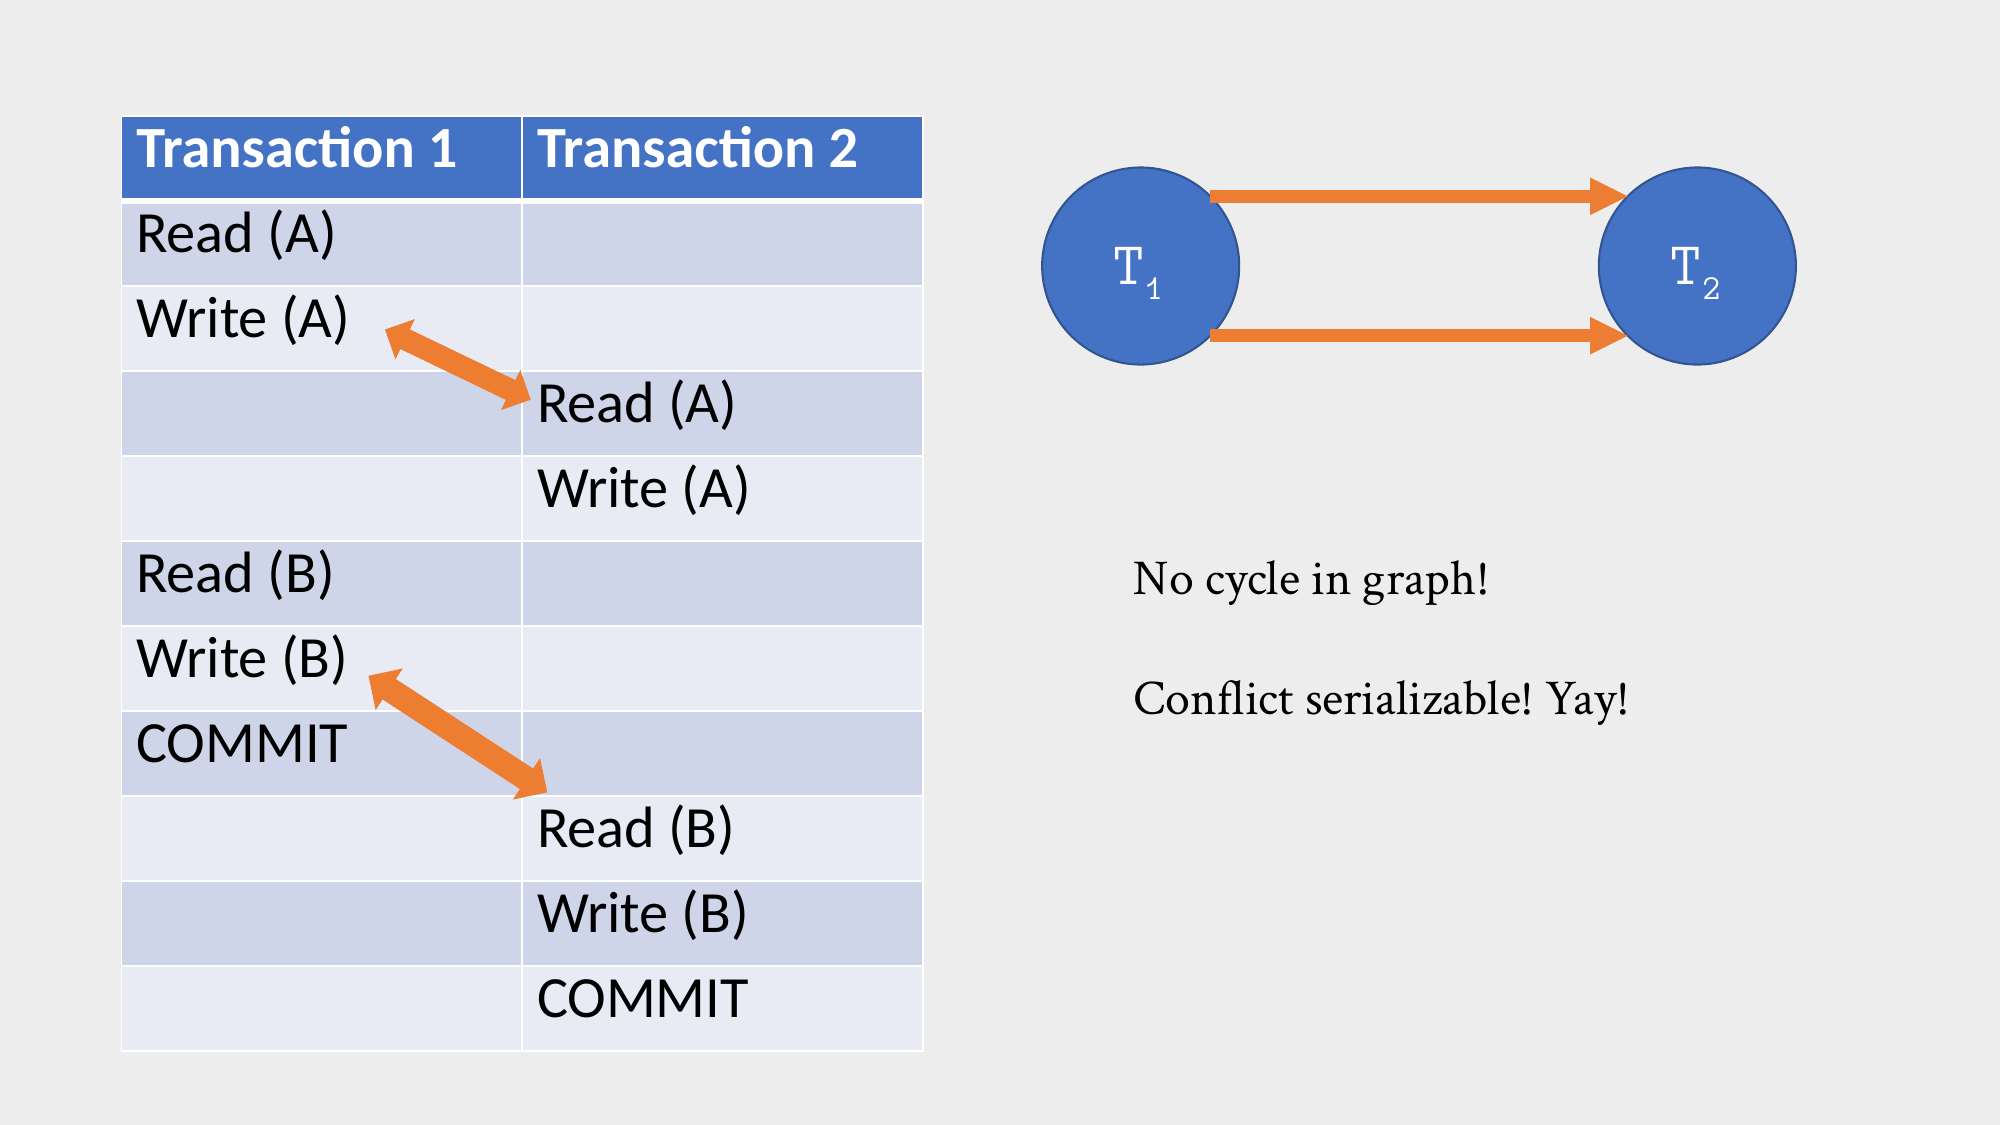

| Transaction 1 | Transaction 2 |
| --- | --- |
| Read (A) |  |
| Write (A) |  |
|  | Read (A) |
|  | Write (A) |
| Read (B) |  |
| Write (B) |  |
| COMMIT |  |
|  | Read (B) |
|  | Write (B) |
|  | COMMIT |
T2
T1

No cycle in graph!

Conflict serializable! Yay!